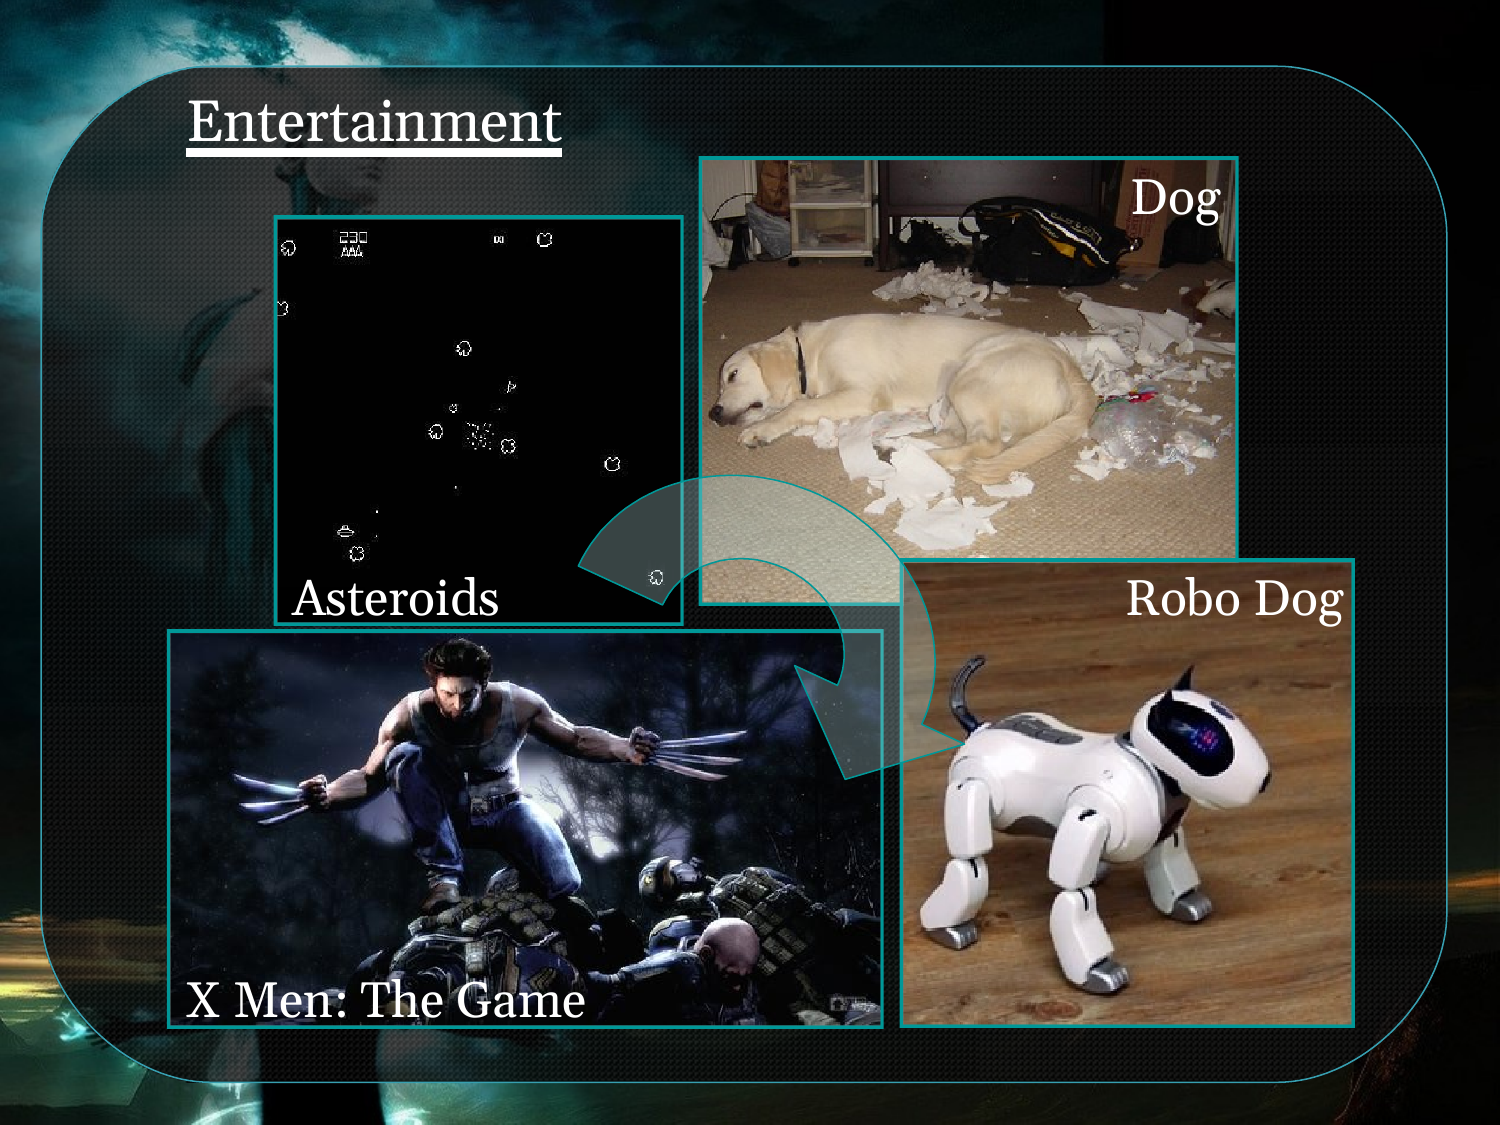

# Entertainment

Dog

Asteroids
Robo Dog
X Men: The Game